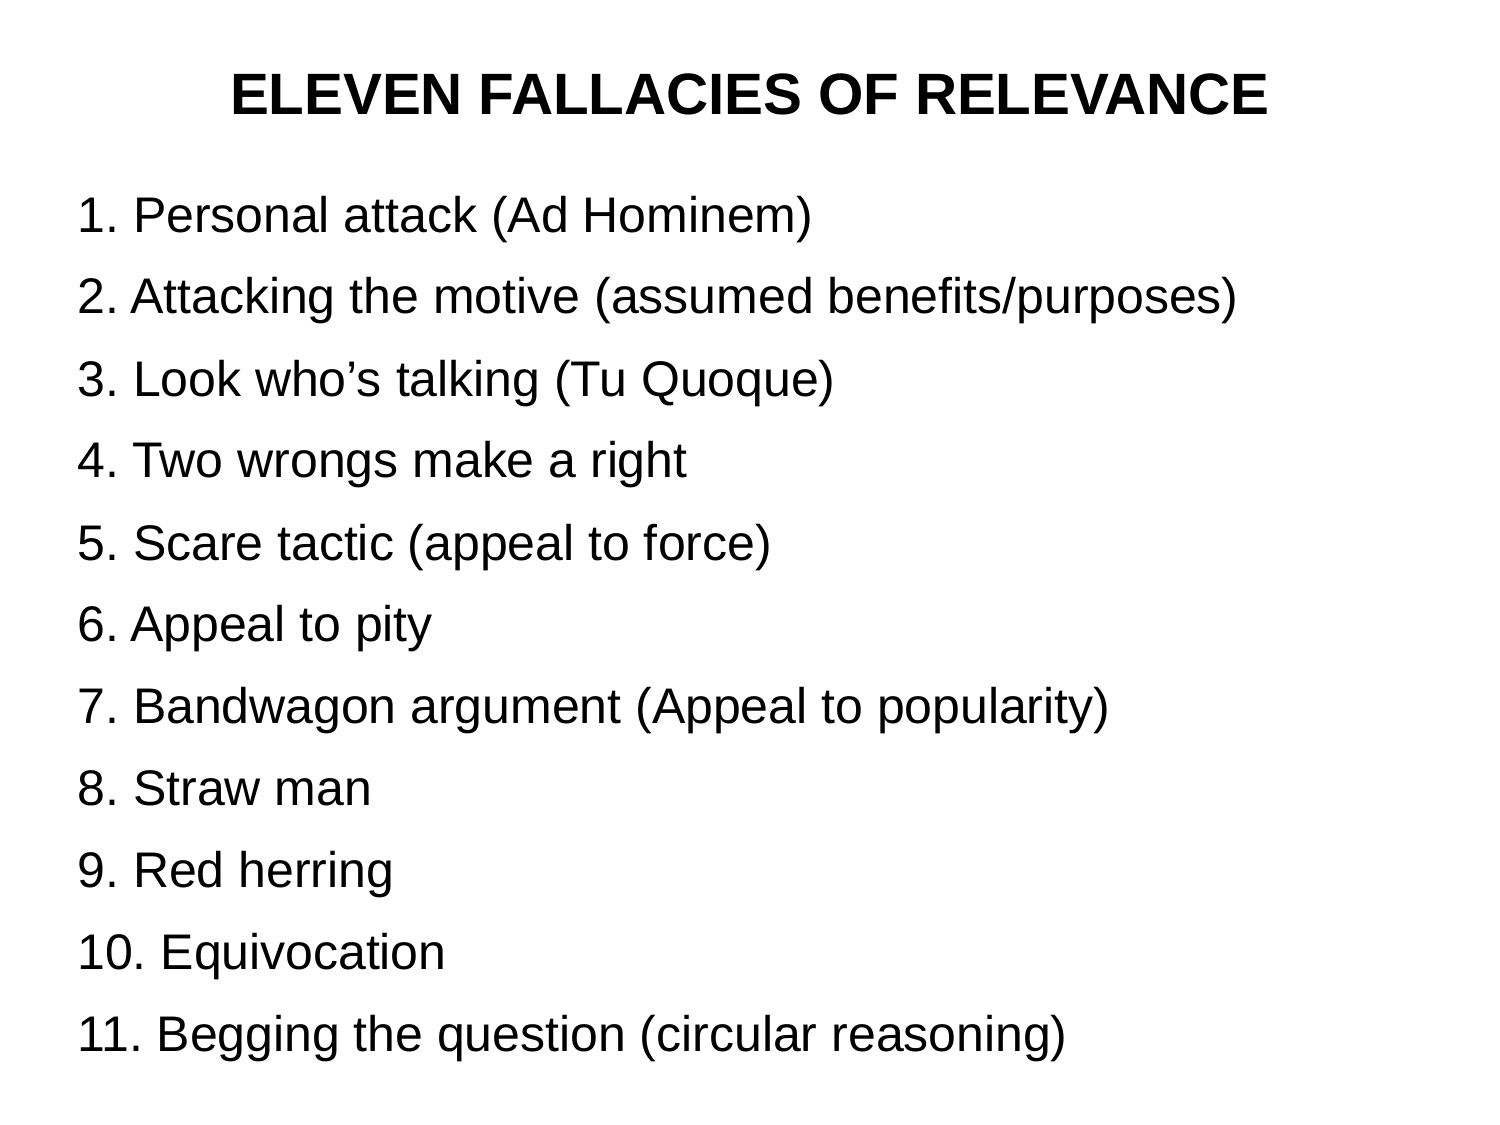

ELEVEN FALLACIES OF RELEVANCE
1. Personal attack (Ad Hominem)
2. Attacking the motive (assumed benefits/purposes)
3. Look who’s talking (Tu Quoque)
4. Two wrongs make a right
5. Scare tactic (appeal to force)
6. Appeal to pity
7. Bandwagon argument (Appeal to popularity)
8. Straw man
9. Red herring
10. Equivocation
11. Begging the question (circular reasoning)